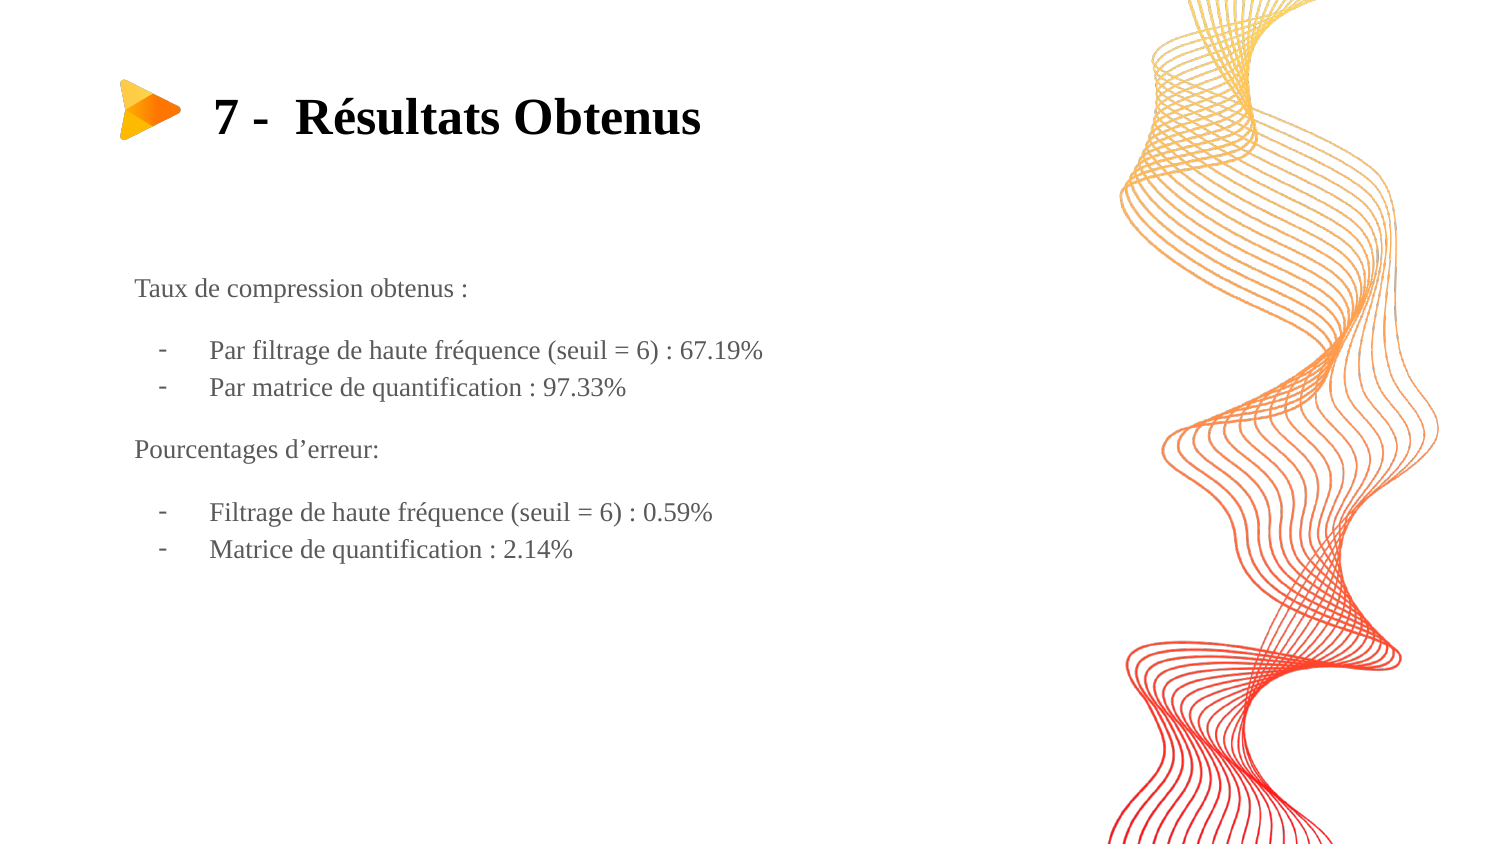

# 7 -  Résultats Obtenus
Taux de compression obtenus :
Par filtrage de haute fréquence (seuil = 6) : 67.19%
Par matrice de quantification : 97.33%
Pourcentages d’erreur:
Filtrage de haute fréquence (seuil = 6) : 0.59%
Matrice de quantification : 2.14%